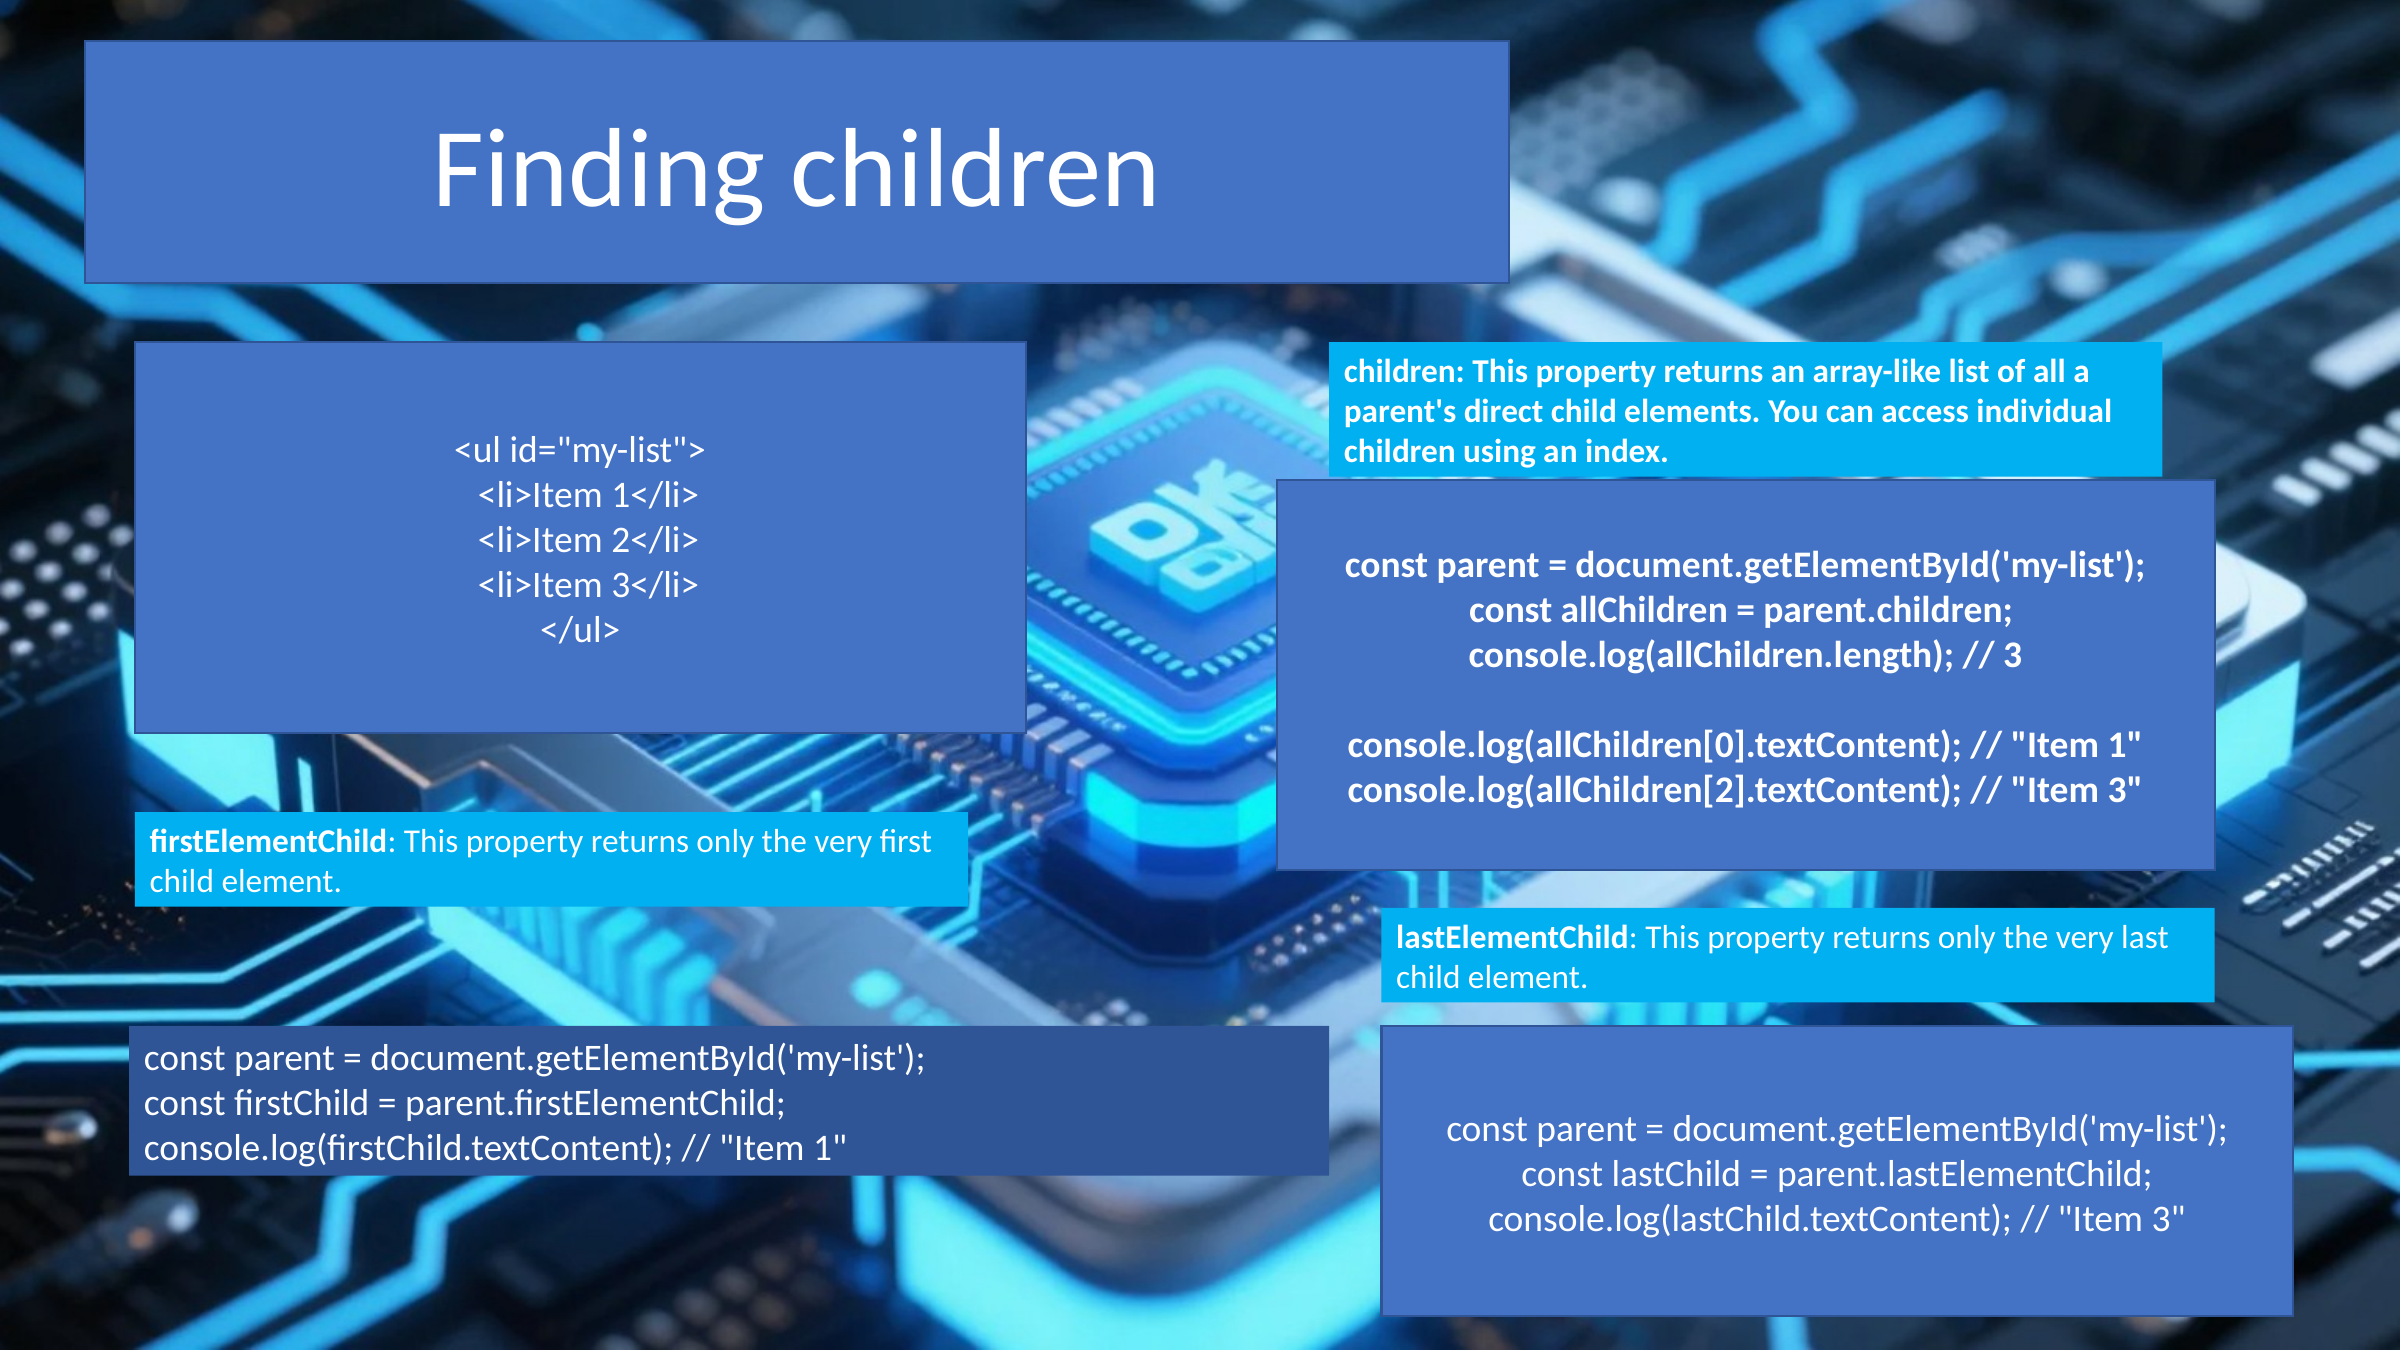

Finding children
children: This property returns an array-like list of all a parent's direct child elements. You can access individual children using an index.
<ul id="my-list">
  <li>Item 1</li>
  <li>Item 2</li>
  <li>Item 3</li>
</ul>
const parent = document.getElementById('my-list');
const allChildren = parent.children;
console.log(allChildren.length); // 3

console.log(allChildren[0].textContent); // "Item 1"
console.log(allChildren[2].textContent); // "Item 3"
firstElementChild: This property returns only the very first child element.
lastElementChild: This property returns only the very last child element.
const parent = document.getElementById('my-list');
const firstChild = parent.firstElementChild;
console.log(firstChild.textContent); // "Item 1"
const parent = document.getElementById('my-list');
const lastChild = parent.lastElementChild;
console.log(lastChild.textContent); // "Item 3"